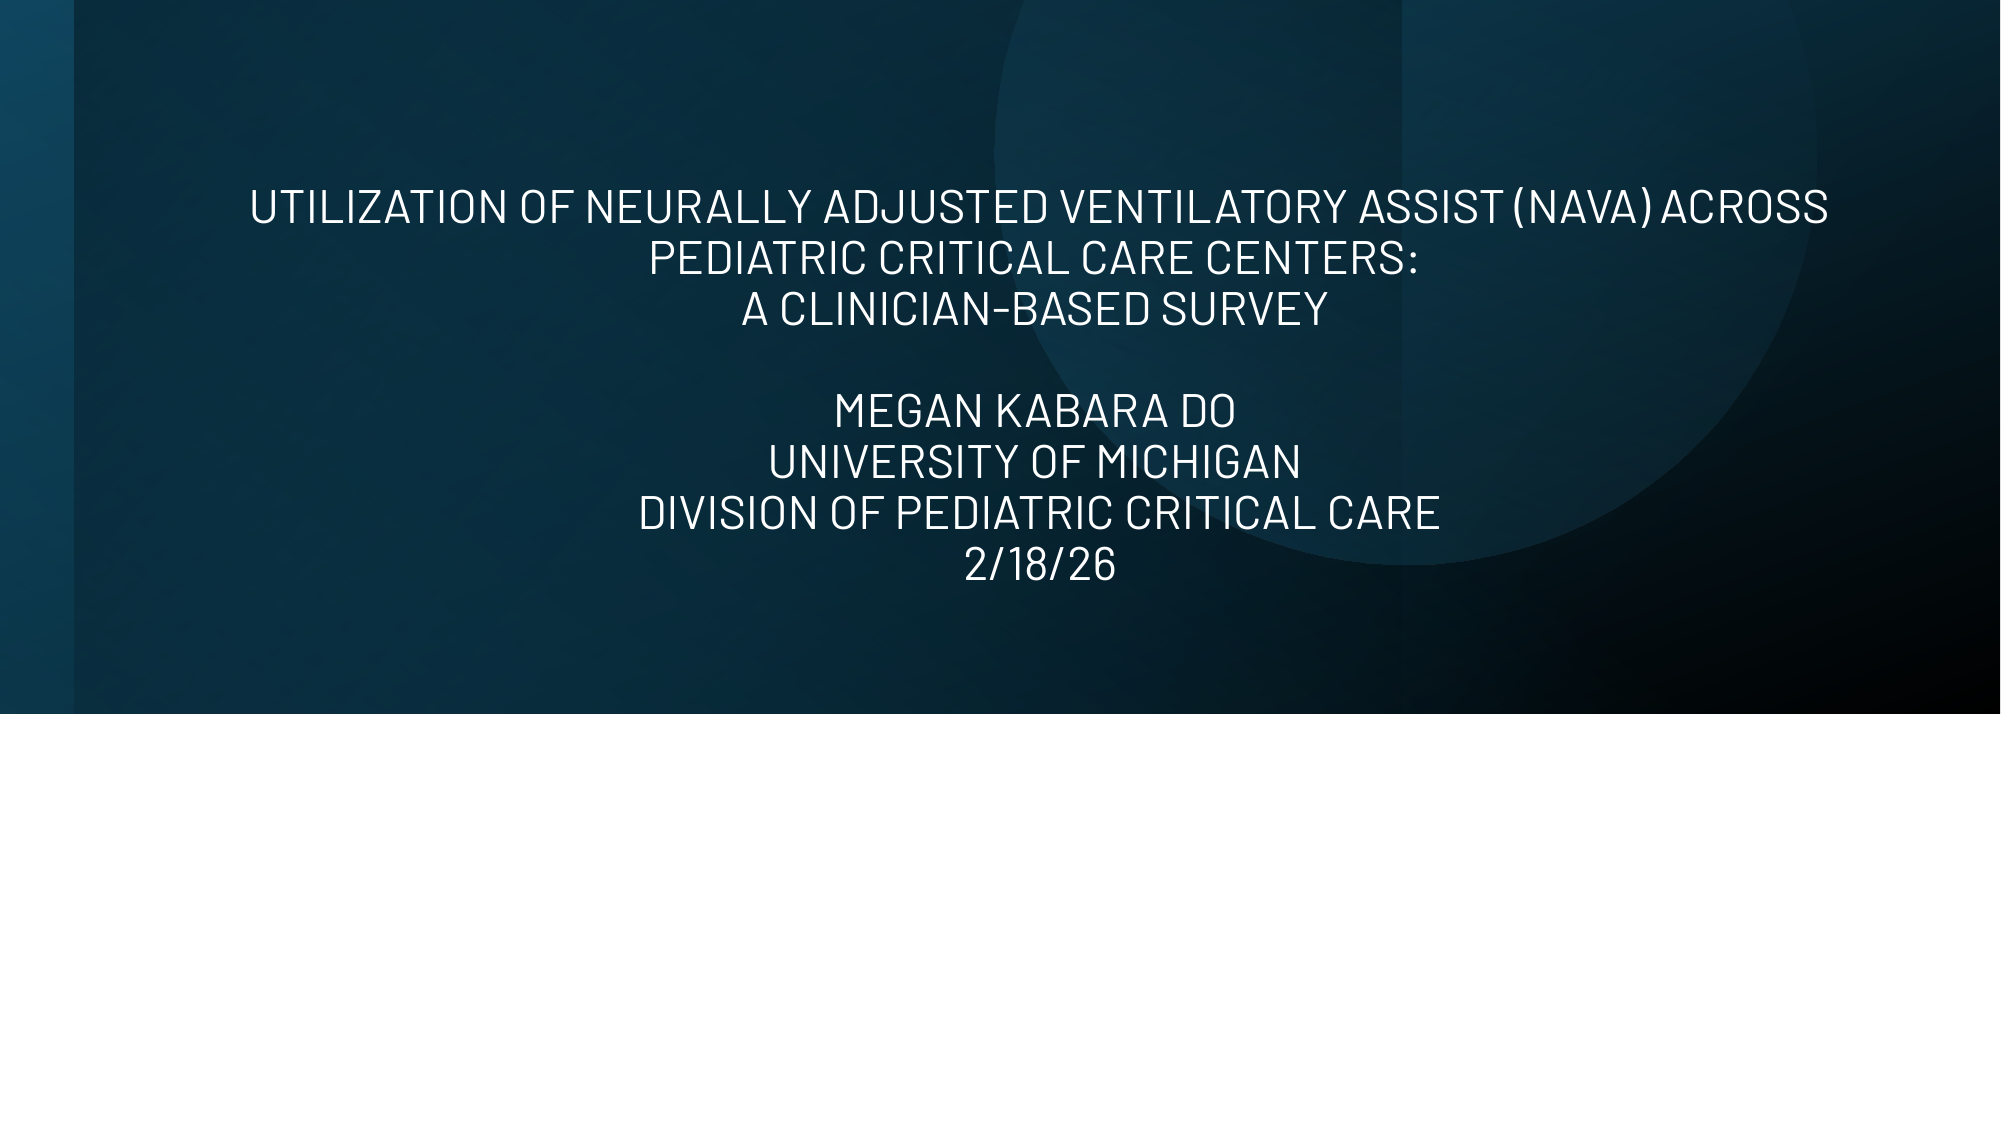

# Utilization of Neurally adjusted ventilatory assist (NAVA) across pediatric critical care centers: a clinician-based survey Megan Kabara do University of Michigan Division of Pediatric Critical care 2/18/26